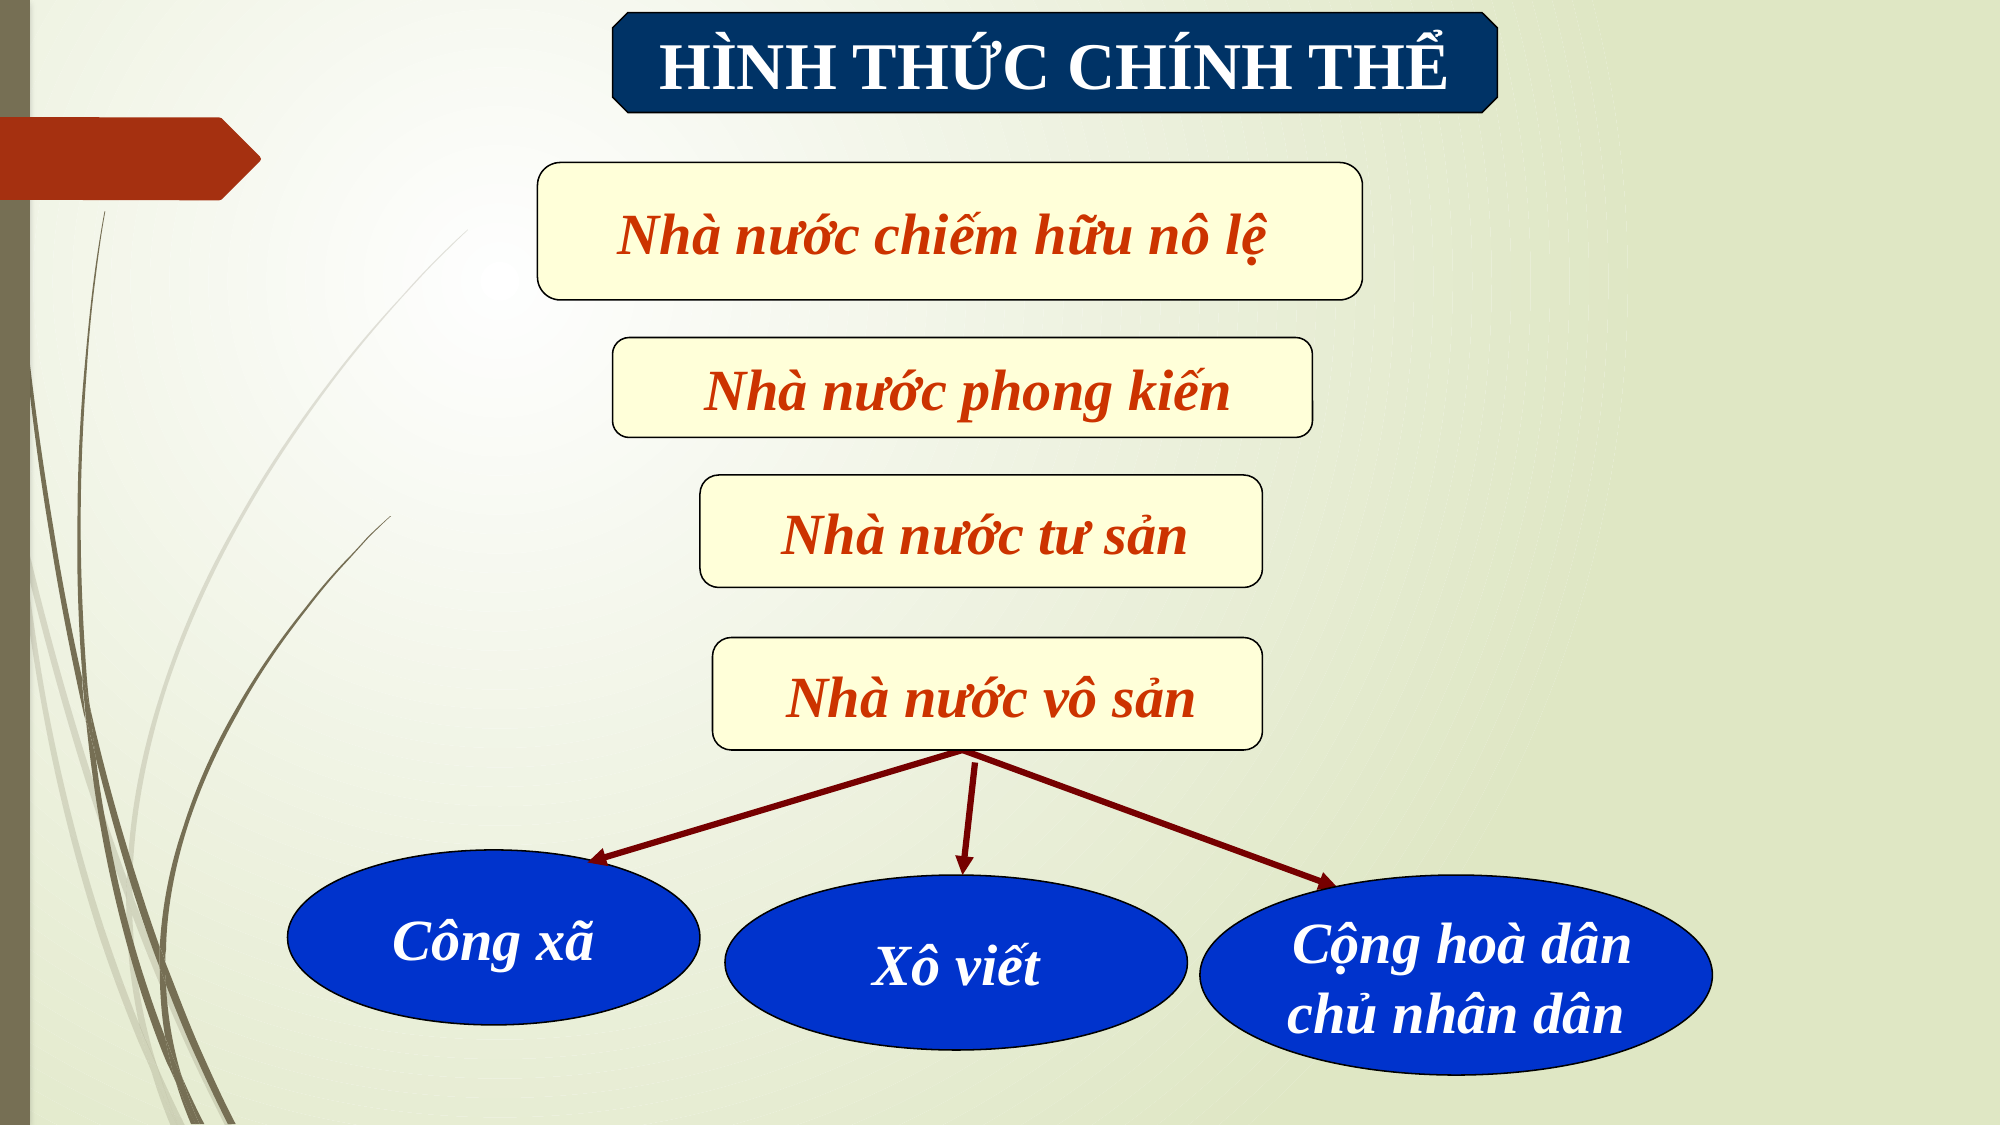

HÌNH THỨC CHÍNH THỂ
Nhà nước chiếm hữu nô lệ
 Nhà nước phong kiến
  Nhà nước tư sản
  Nhà nước vô sản

Công xã
Xô viết
 Cộng hoà dân
 chủ nhân dân